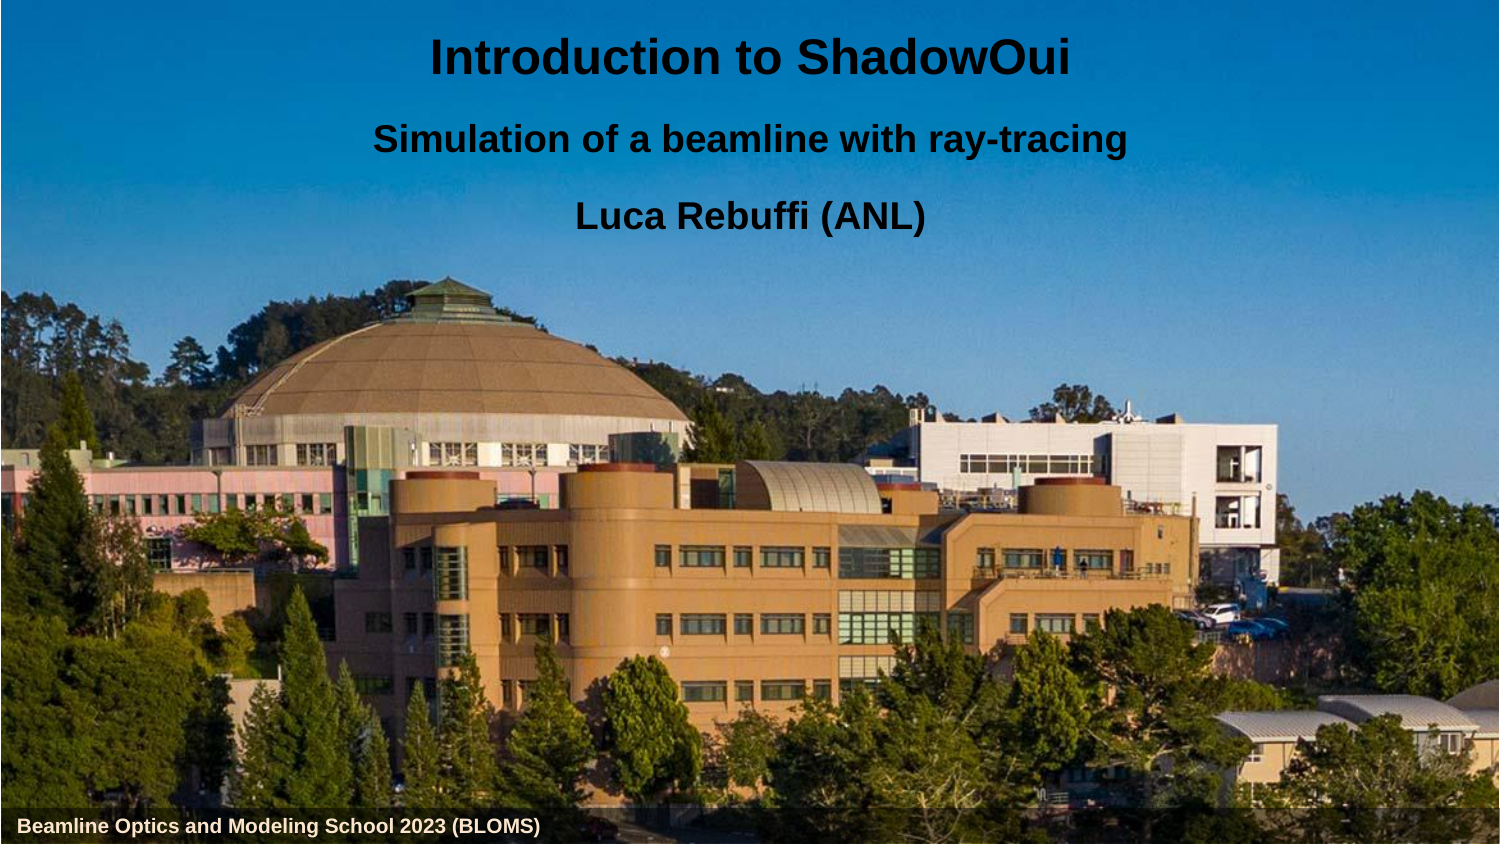

# Introduction to ShadowOui
Simulation of a beamline with ray-tracing
Luca Rebuffi (ANL)